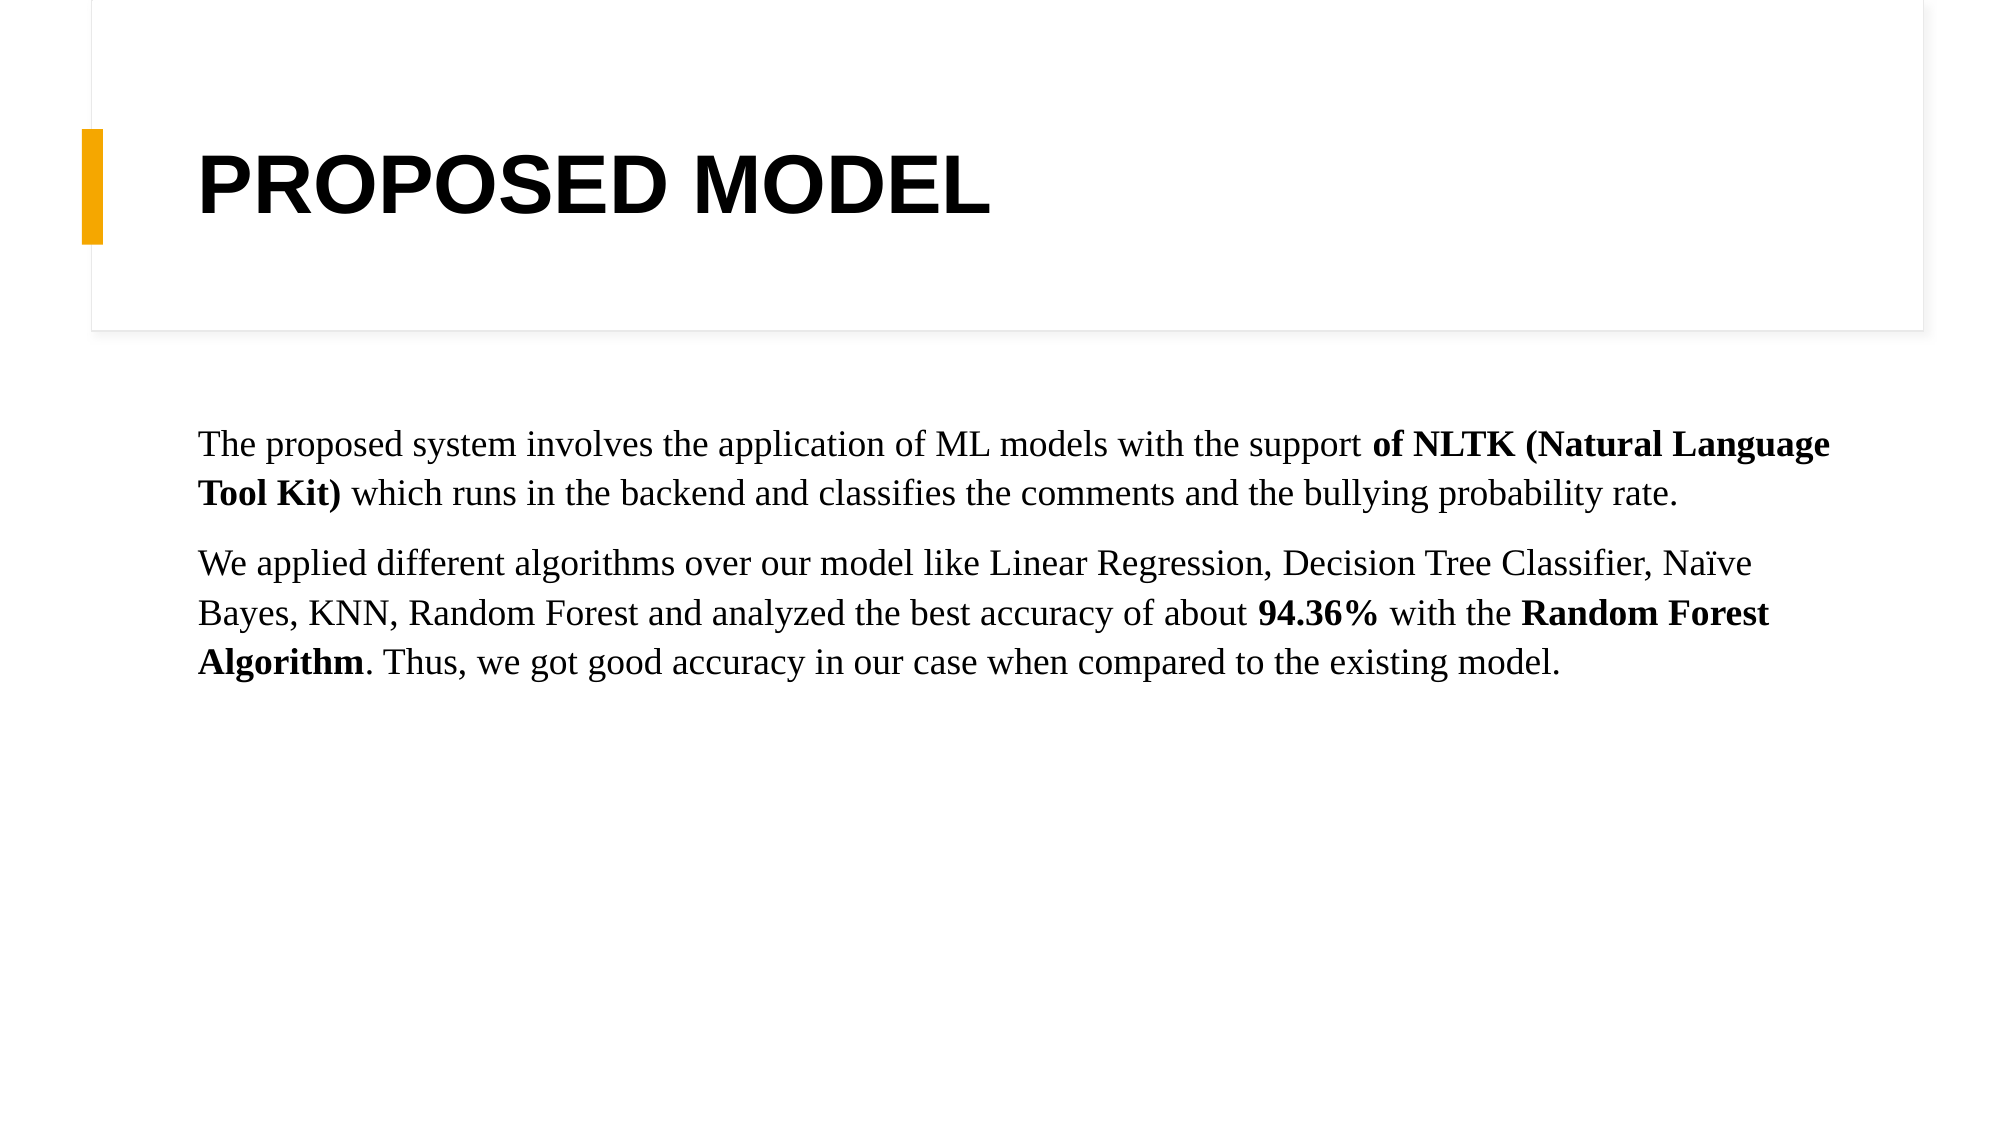

# PROPOSED MODEL
The proposed system involves the application of ML models with the support of NLTK (Natural Language Tool Kit) which runs in the backend and classifies the comments and the bullying probability rate.
We applied different algorithms over our model like Linear Regression, Decision Tree Classifier, Naïve Bayes, KNN, Random Forest and analyzed the best accuracy of about 94.36% with the Random Forest Algorithm. Thus, we got good accuracy in our case when compared to the existing model.